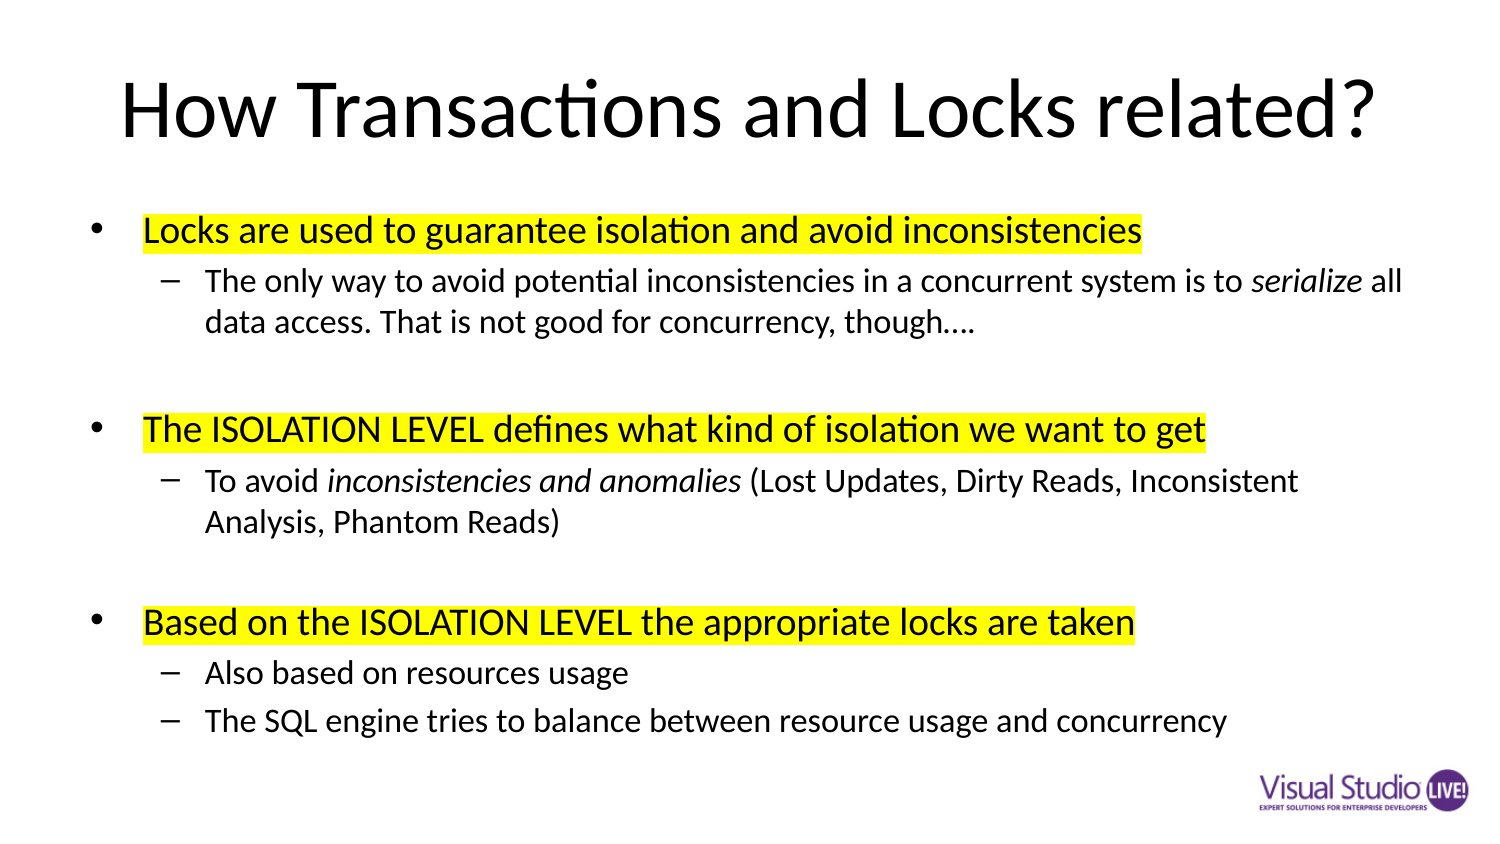

# How Transactions and Locks related?
Locks are used to guarantee isolation and avoid inconsistencies
The only way to avoid potential inconsistencies in a concurrent system is to serialize all data access. That is not good for concurrency, though….

The ISOLATION LEVEL defines what kind of isolation we want to get
To avoid inconsistencies and anomalies (Lost Updates, Dirty Reads, Inconsistent Analysis, Phantom Reads)

Based on the ISOLATION LEVEL the appropriate locks are taken
Also based on resources usage
The SQL engine tries to balance between resource usage and concurrency